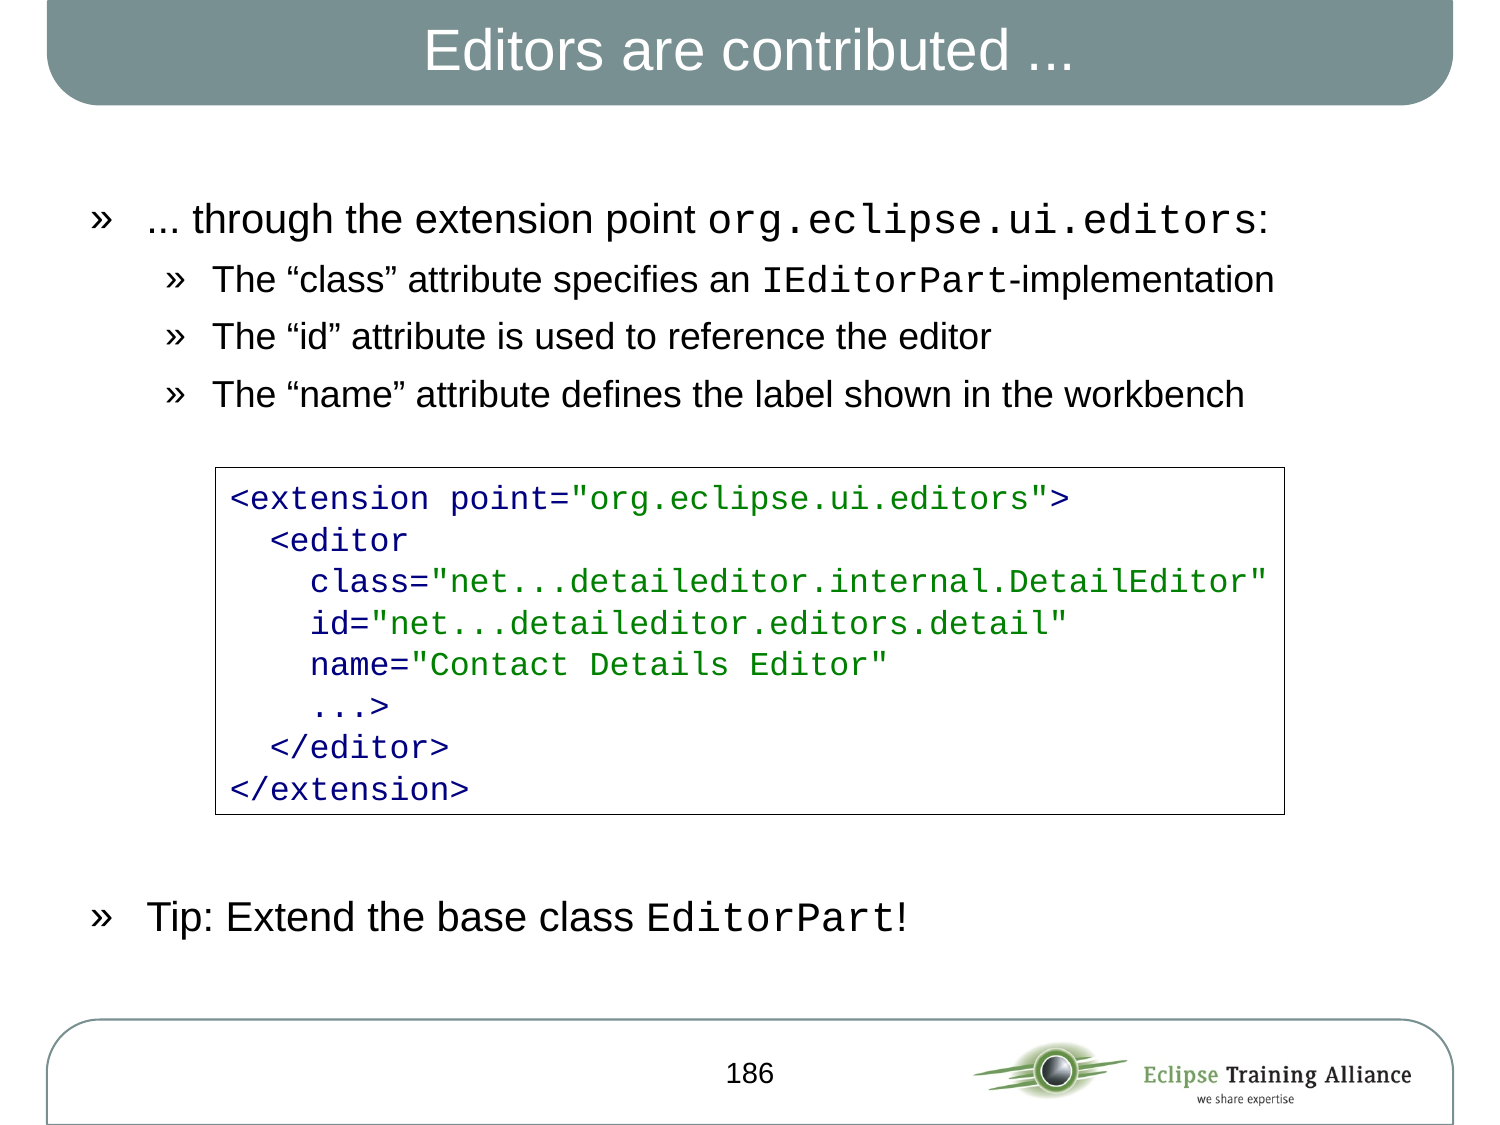

# Editors are contributed ...
... through the extension point org.eclipse.ui.editors:
The “class” attribute specifies an IEditorPart-implementation
The “id” attribute is used to reference the editor
The “name” attribute defines the label shown in the workbench

Tip: Extend the base class EditorPart!
<extension point="org.eclipse.ui.editors">
  <editor
    class="net...detaileditor.internal.DetailEditor"
    id="net...detaileditor.editors.detail"
    name="Contact Details Editor"
    ...>
  </editor>
</extension>